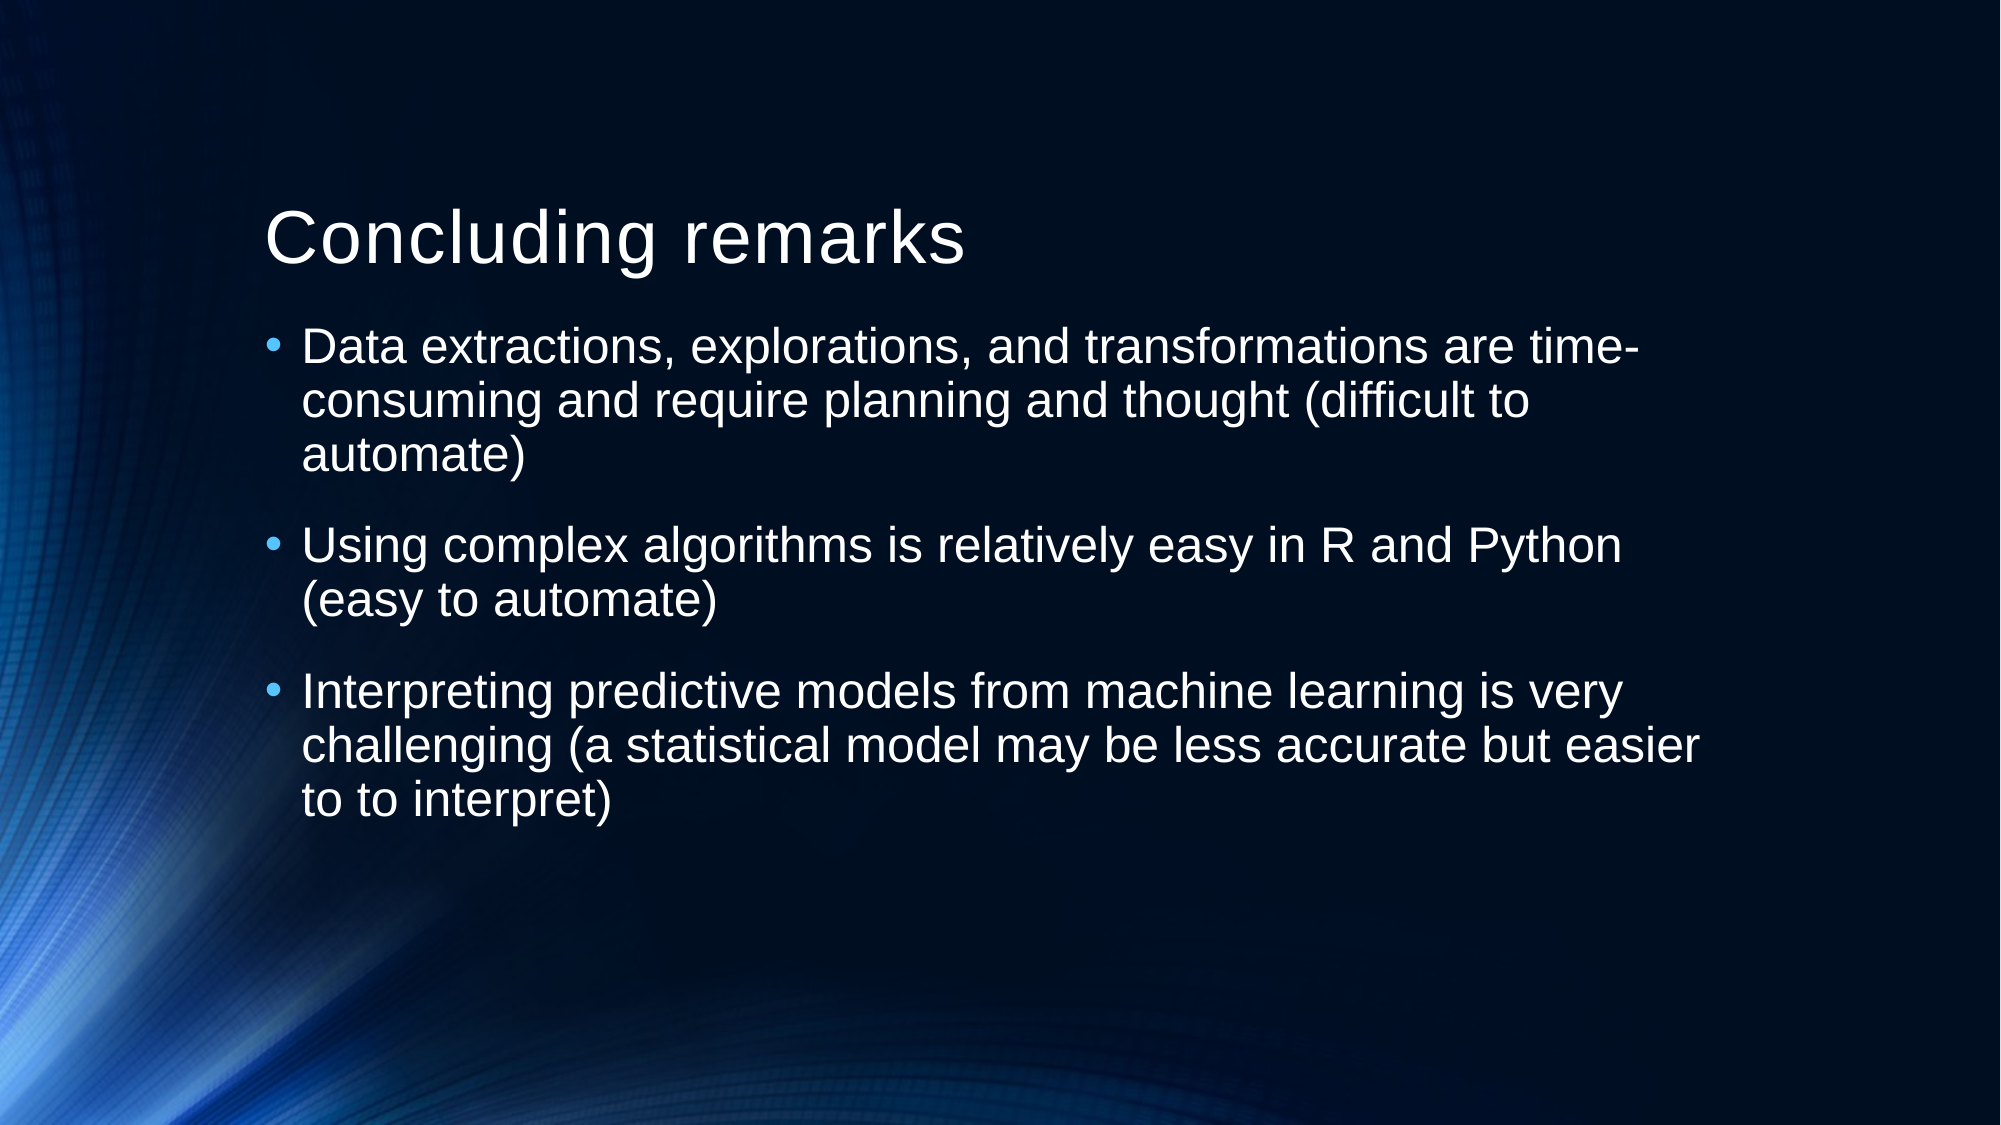

# Concluding remarks
Data extractions, explorations, and transformations are time-consuming and require planning and thought (difficult to automate)
Using complex algorithms is relatively easy in R and Python (easy to automate)
Interpreting predictive models from machine learning is very challenging (a statistical model may be less accurate but easier to to interpret)